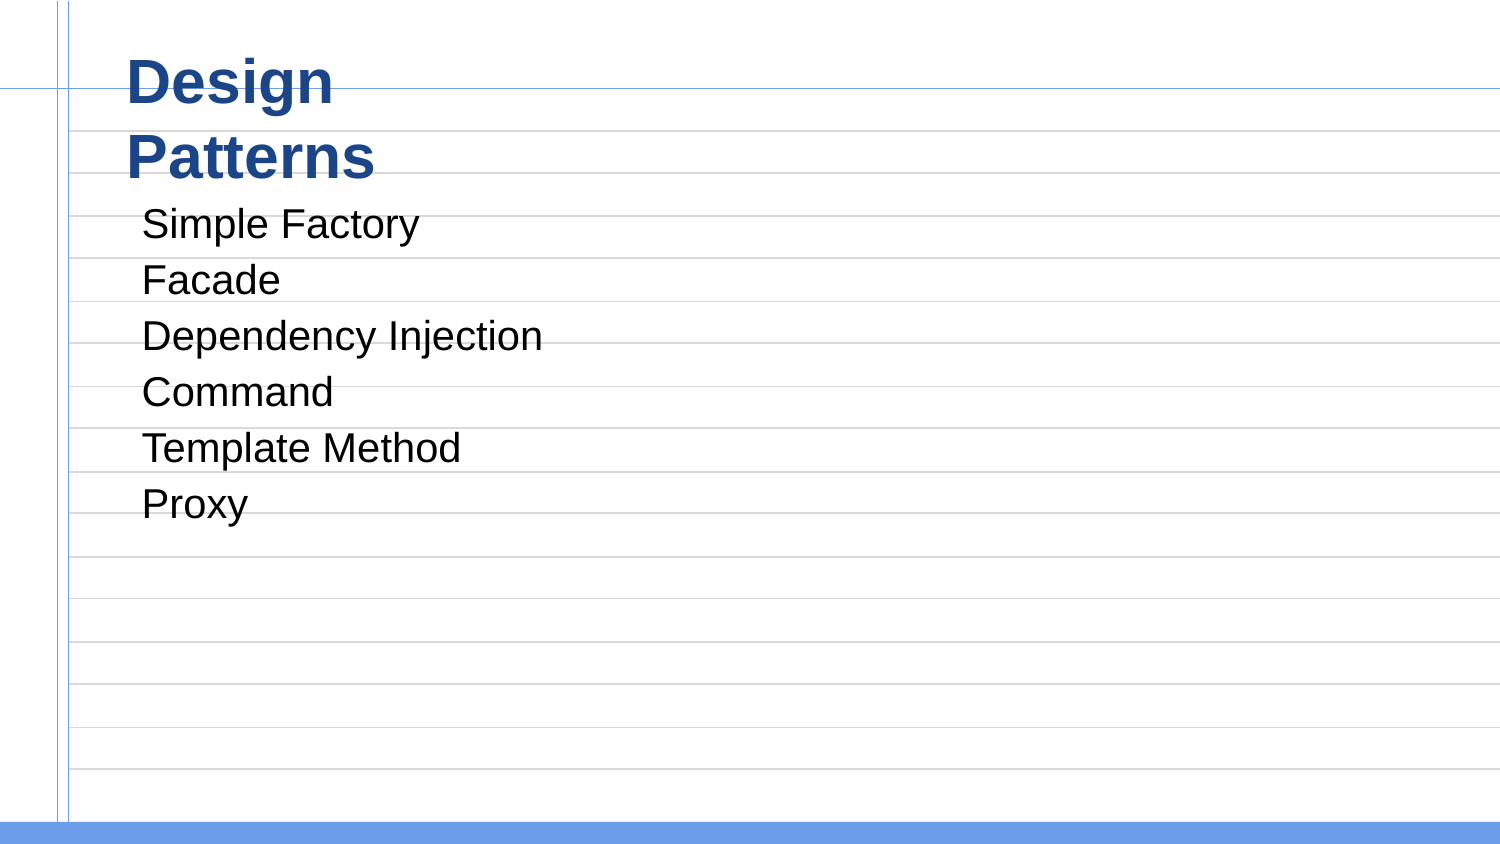

# Design Patterns
Simple Factory
Facade
Dependency Injection
Command
Template Method
Proxy